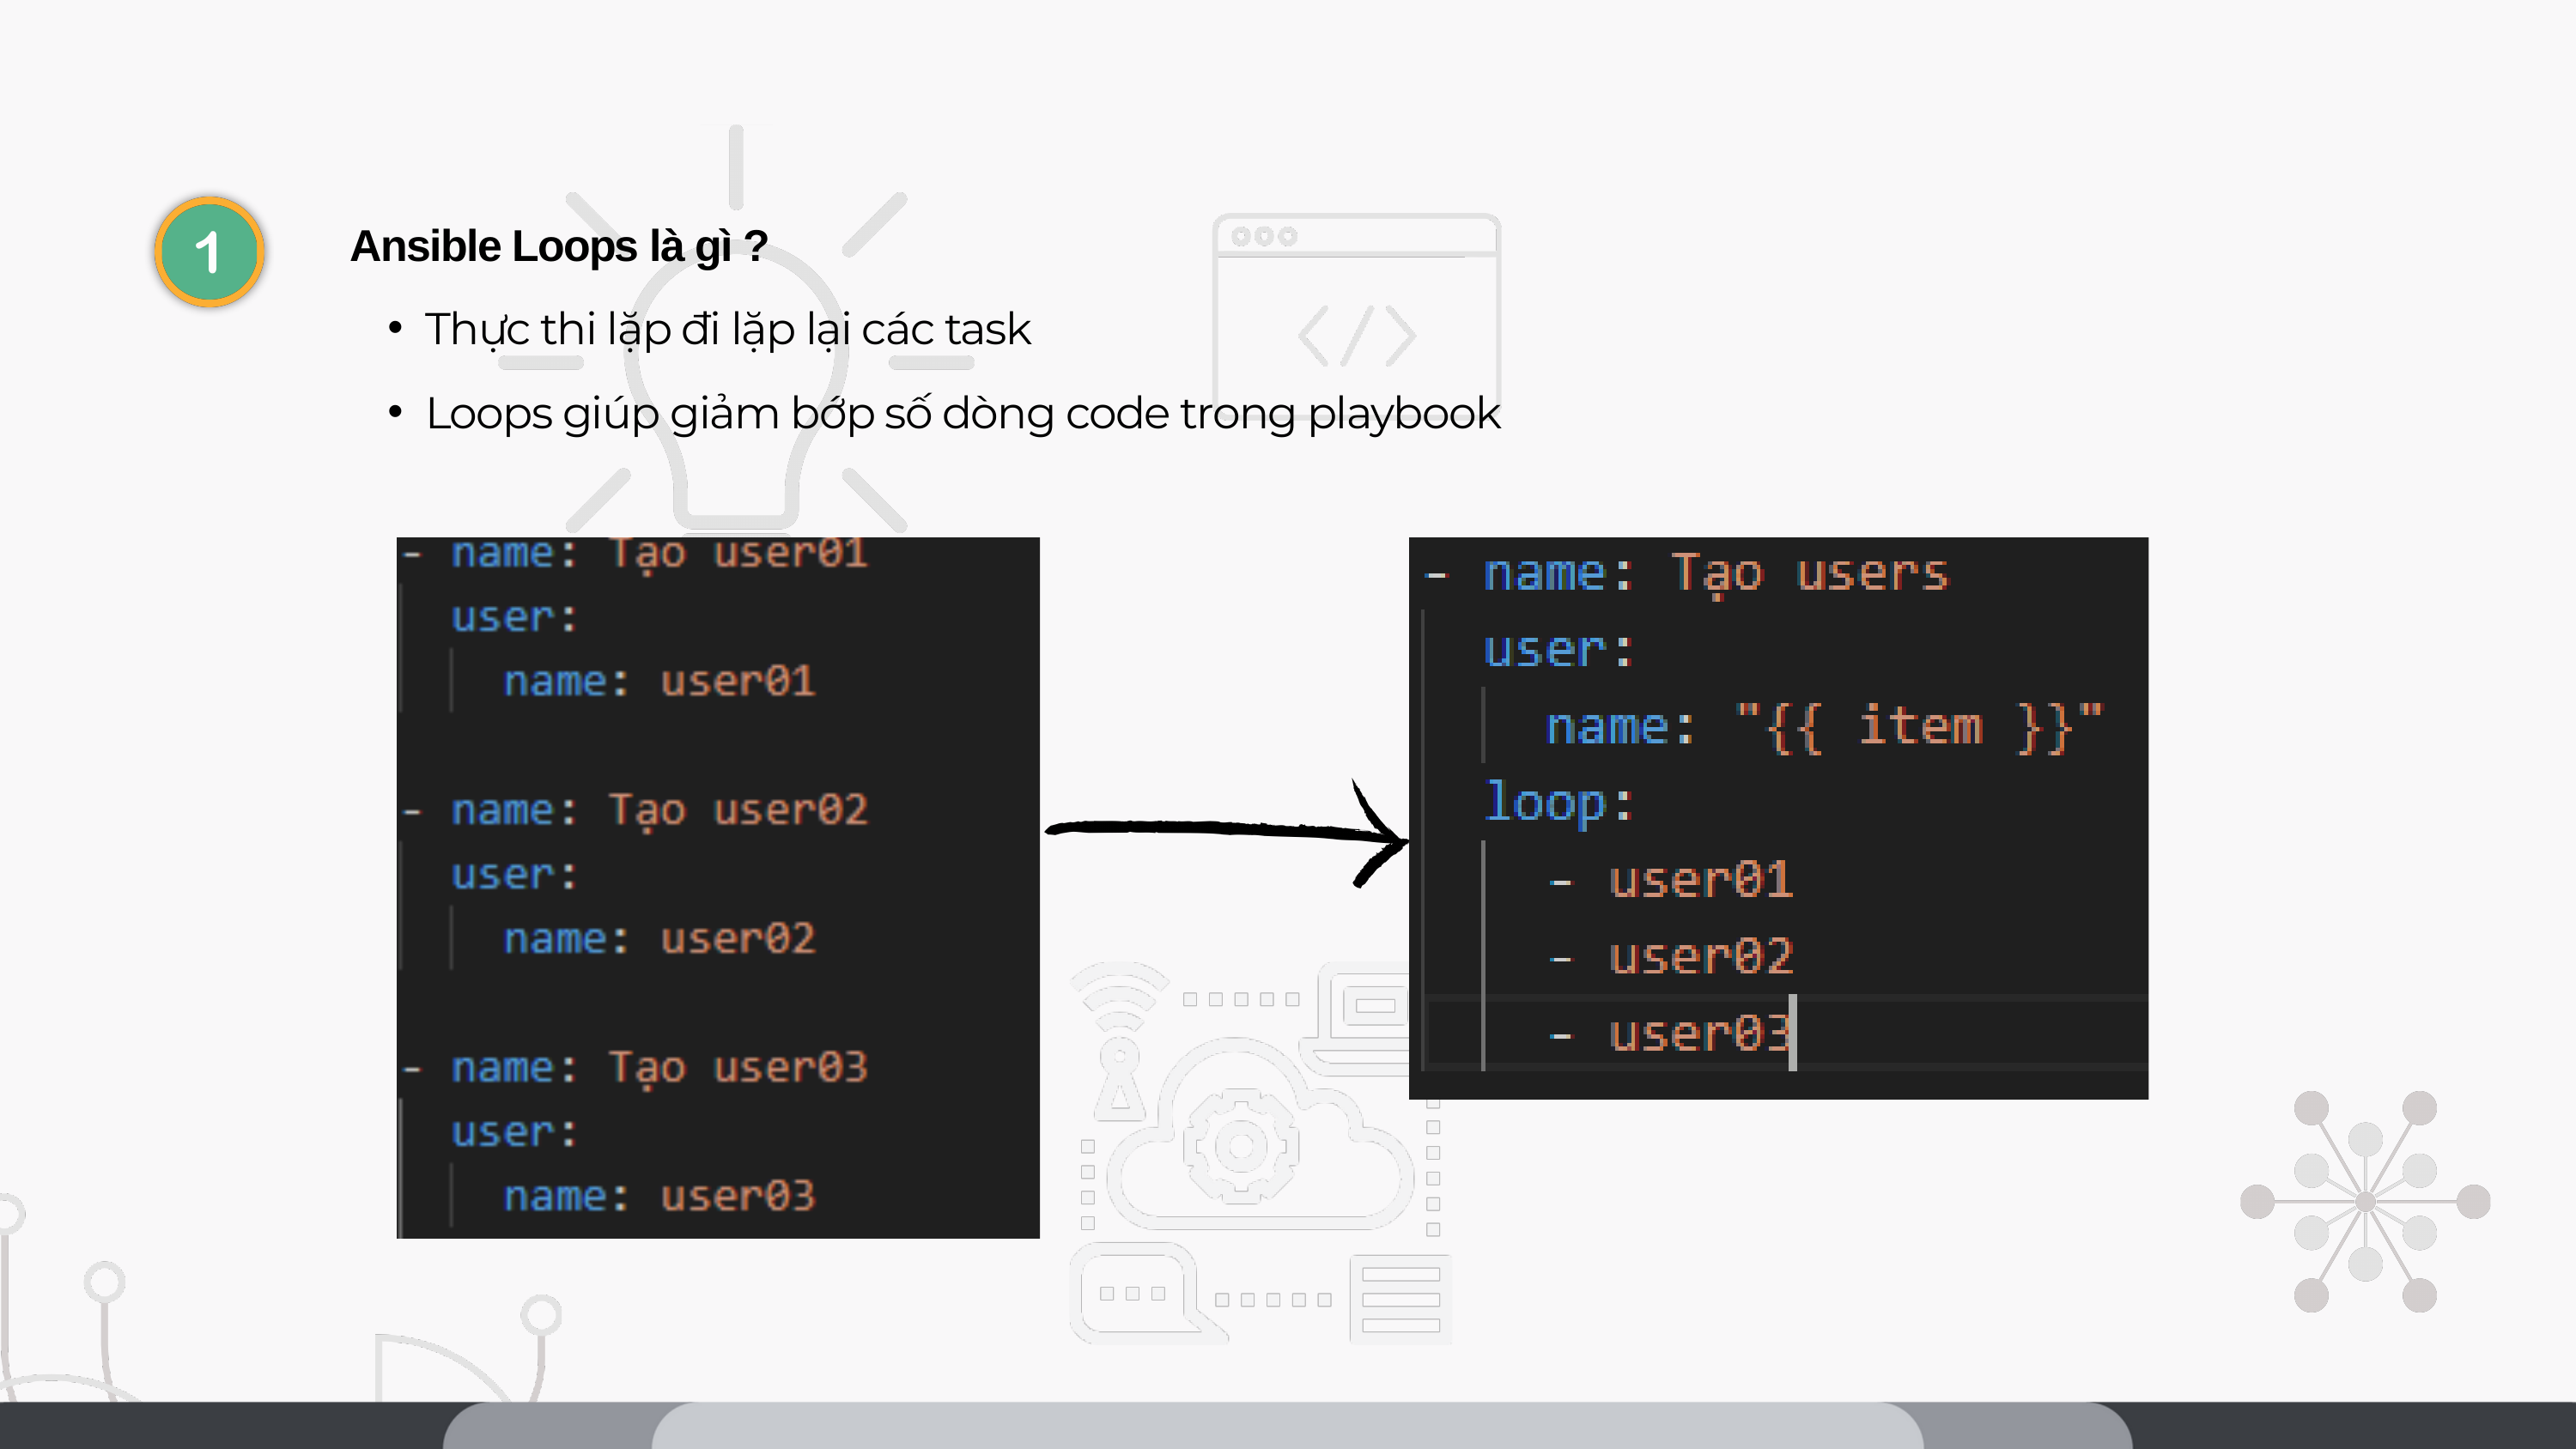

Ansible Loops là gì ?
Thực thi lặp đi lặp lại các task
Loops giúp giảm bớp số dòng code trong playbook